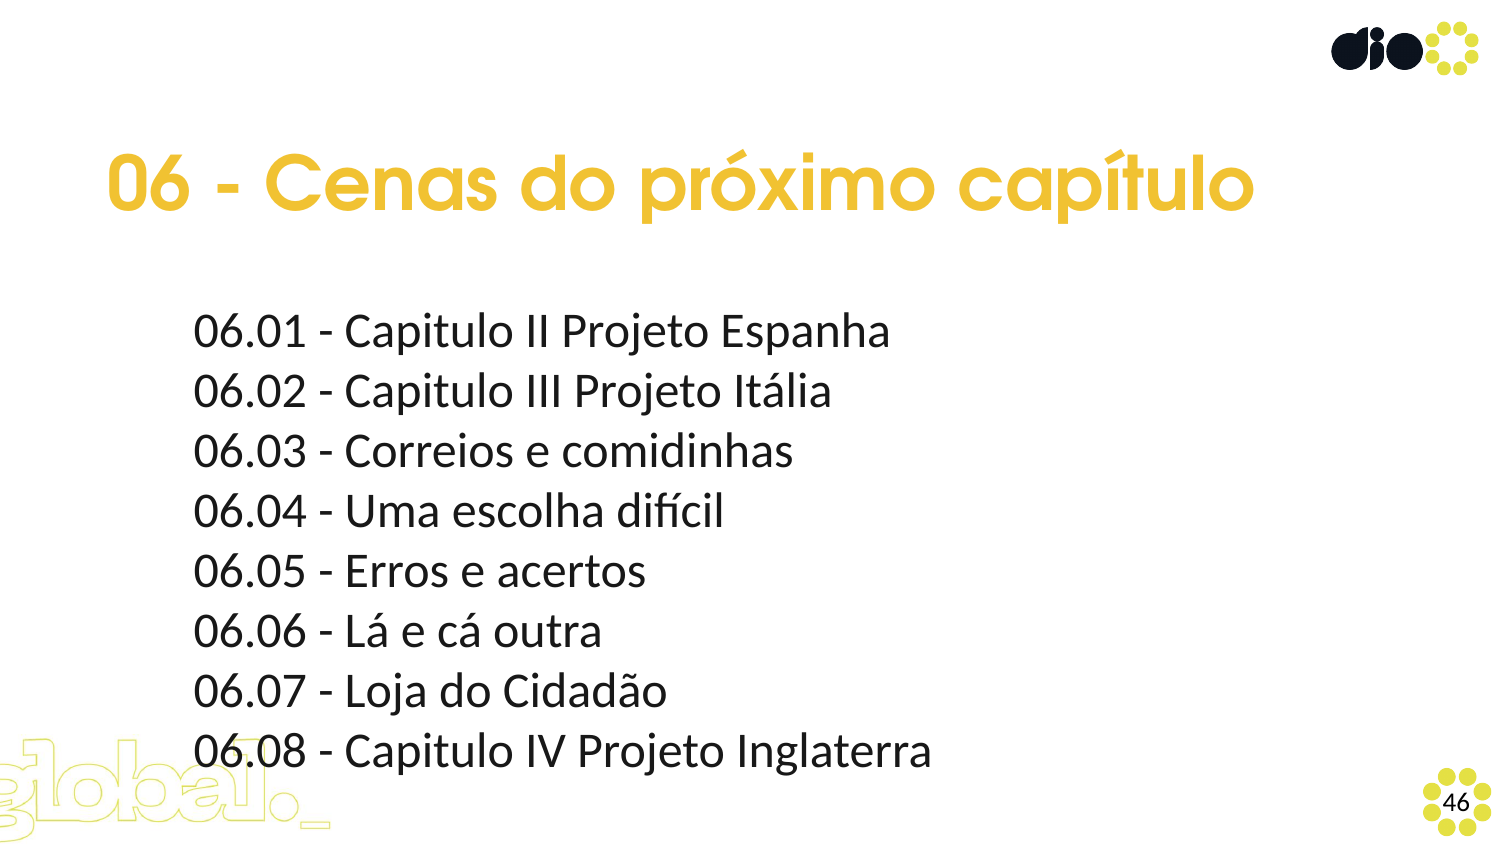

06 - Cenas do próximo capítulo

06.01 - Capitulo II Projeto Espanha
06.02 - Capitulo III Projeto Itália
06.03 - Correios e comidinhas
06.04 - Uma escolha difícil
06.05 - Erros e acertos
06.06 - Lá e cá outra
06.07 - Loja do Cidadão
06.08 - Capitulo IV Projeto Inglaterra

46